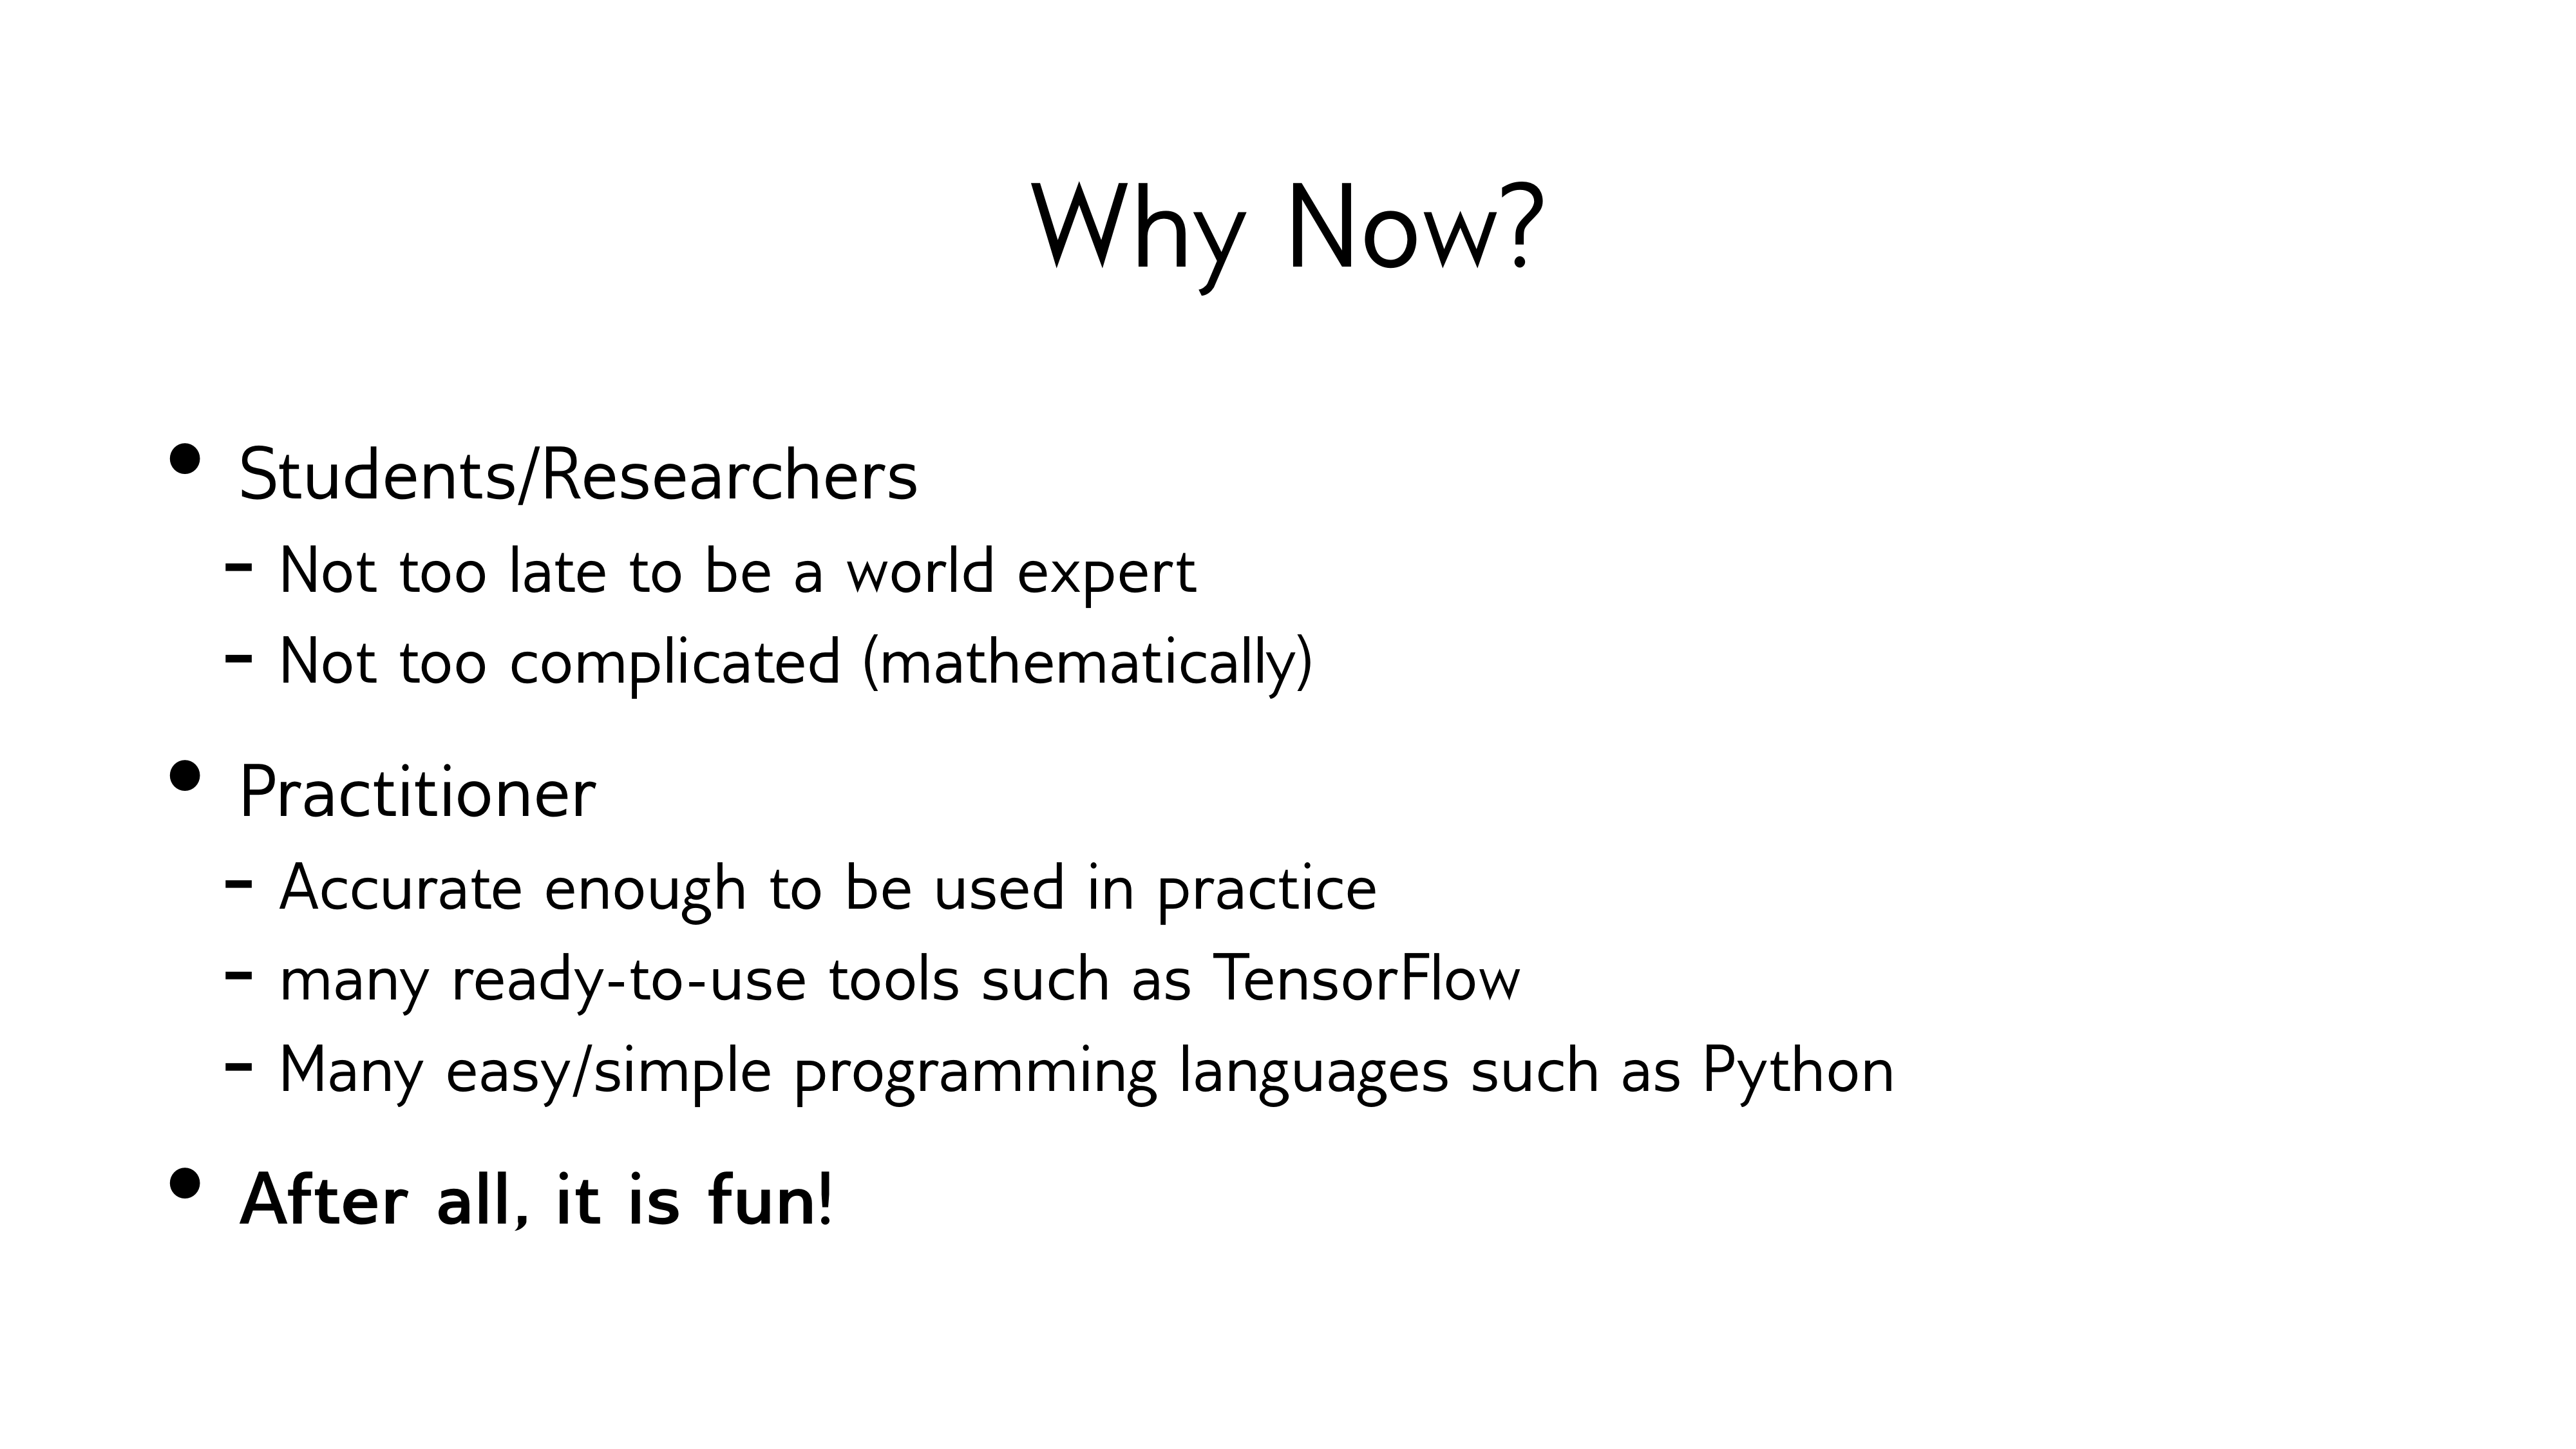

# Why Now?
Students/Researchers
Not too late to be a world expert
Not too complicated (mathematically)
Practitioner
Accurate enough to be used in practice
many ready-to-use tools such as TensorFlow
Many easy/simple programming languages such as Python
After all, it is fun!